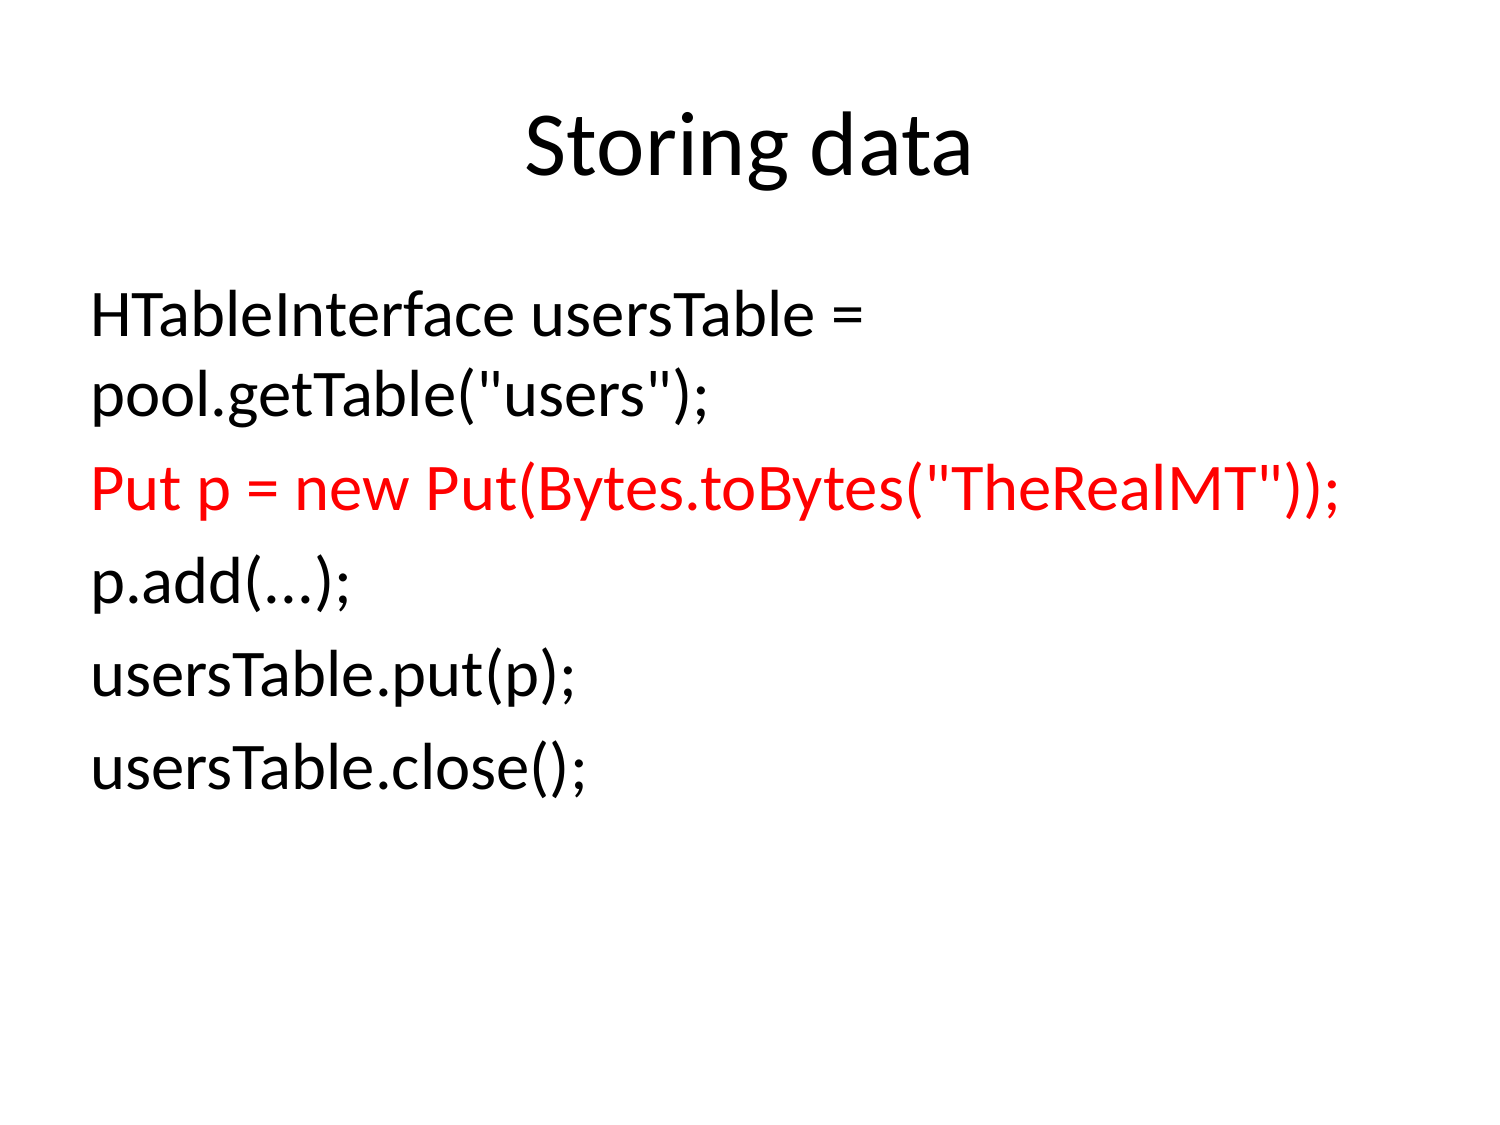

# Storing data
HTableInterface usersTable = pool.getTable("users");
Put p = new Put(Bytes.toBytes("TheRealMT"));
p.add(...);
usersTable.put(p);
usersTable.close();